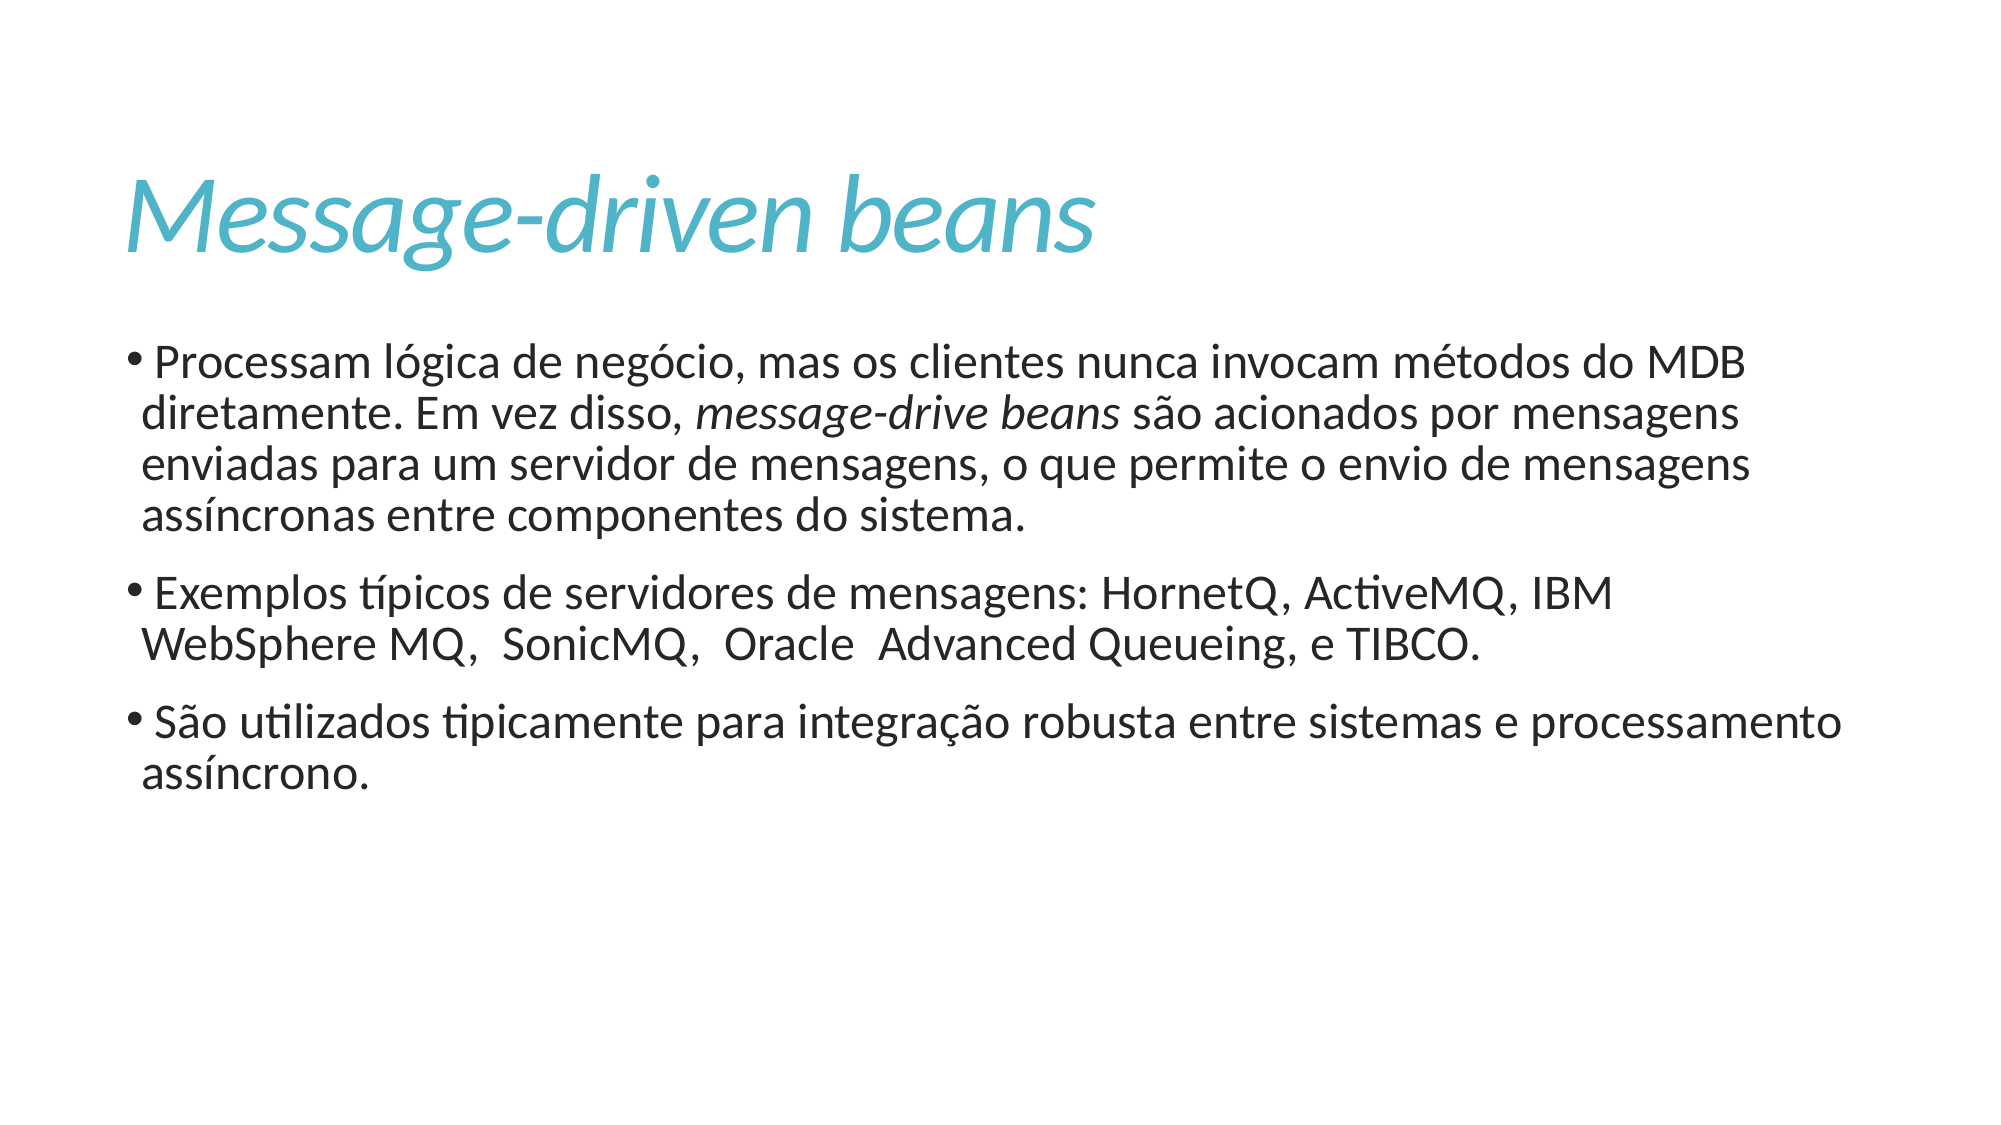

# Message-driven beans
 Processam lógica de negócio, mas os clientes nunca invocam métodos do MDB diretamente. Em vez disso, message-drive beans são acionados por mensagens enviadas para um servidor de mensagens, o que permite o envio de mensagens assíncronas entre componentes do sistema.
 Exemplos típicos de servidores de mensagens: HornetQ, ActiveMQ, IBM WebSphere MQ,  SonicMQ,  Oracle  Advanced Queueing, e TIBCO.
 São utilizados tipicamente para integração robusta entre sistemas e processamento assíncrono.